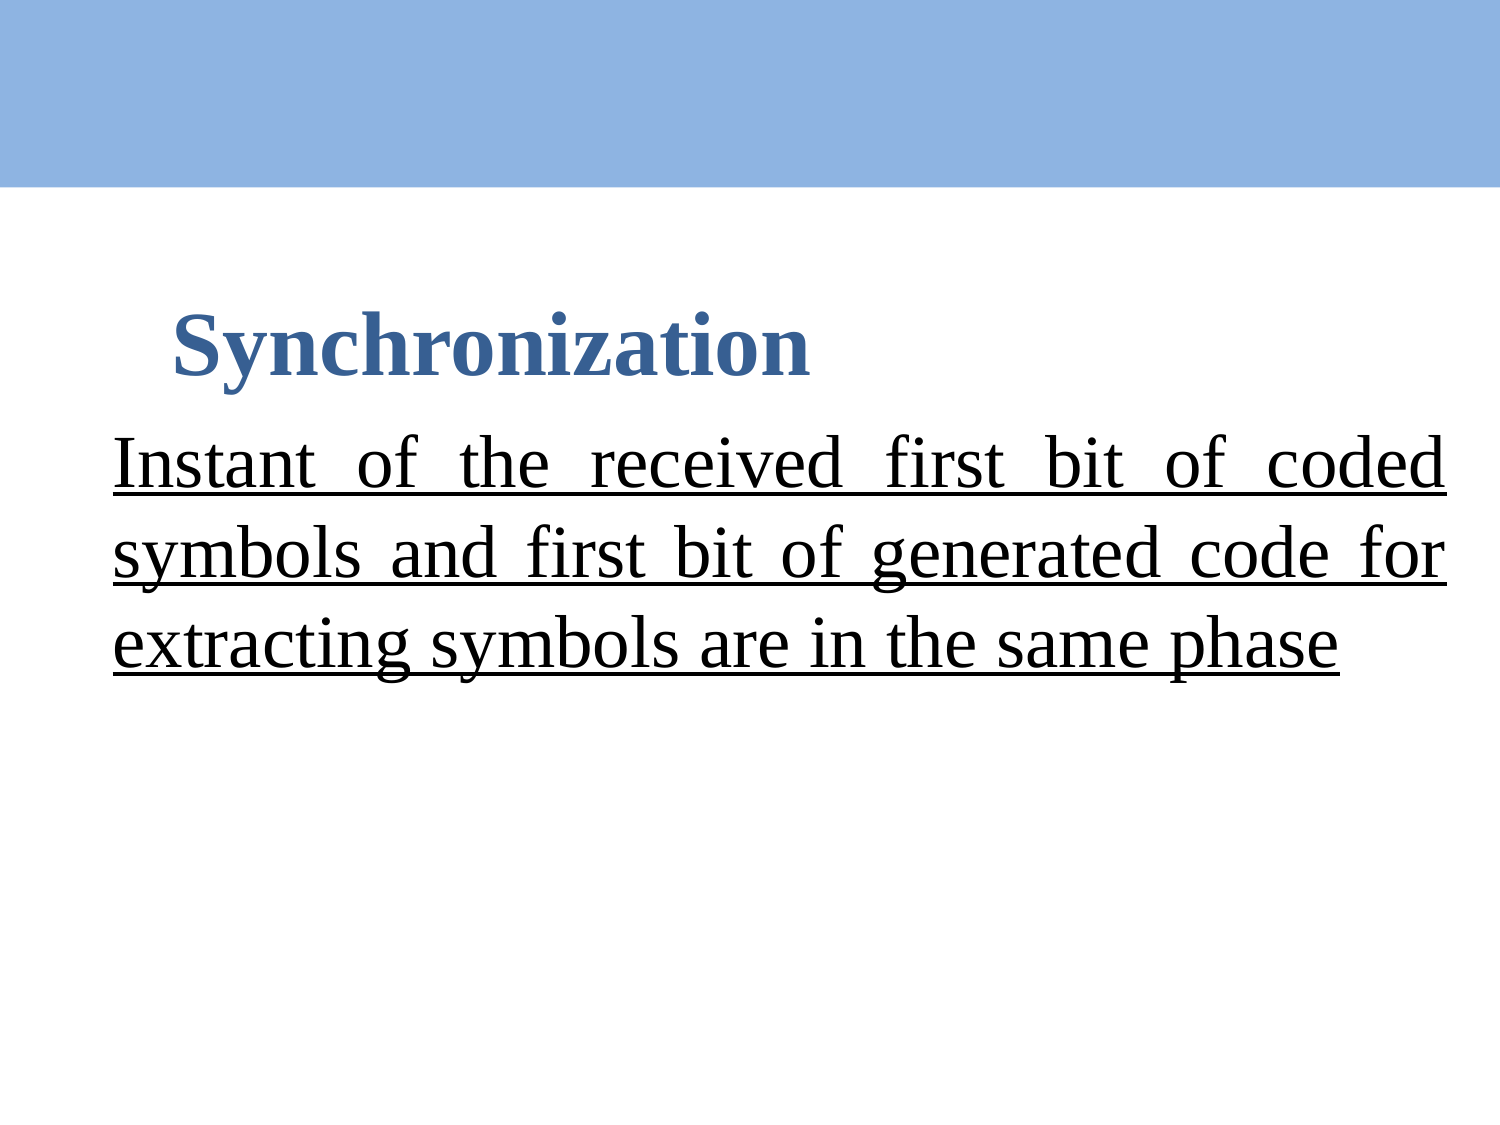

# Synchronization
Instant of the received first bit of coded symbols and first bit of generated code for extracting symbols are in the same phase